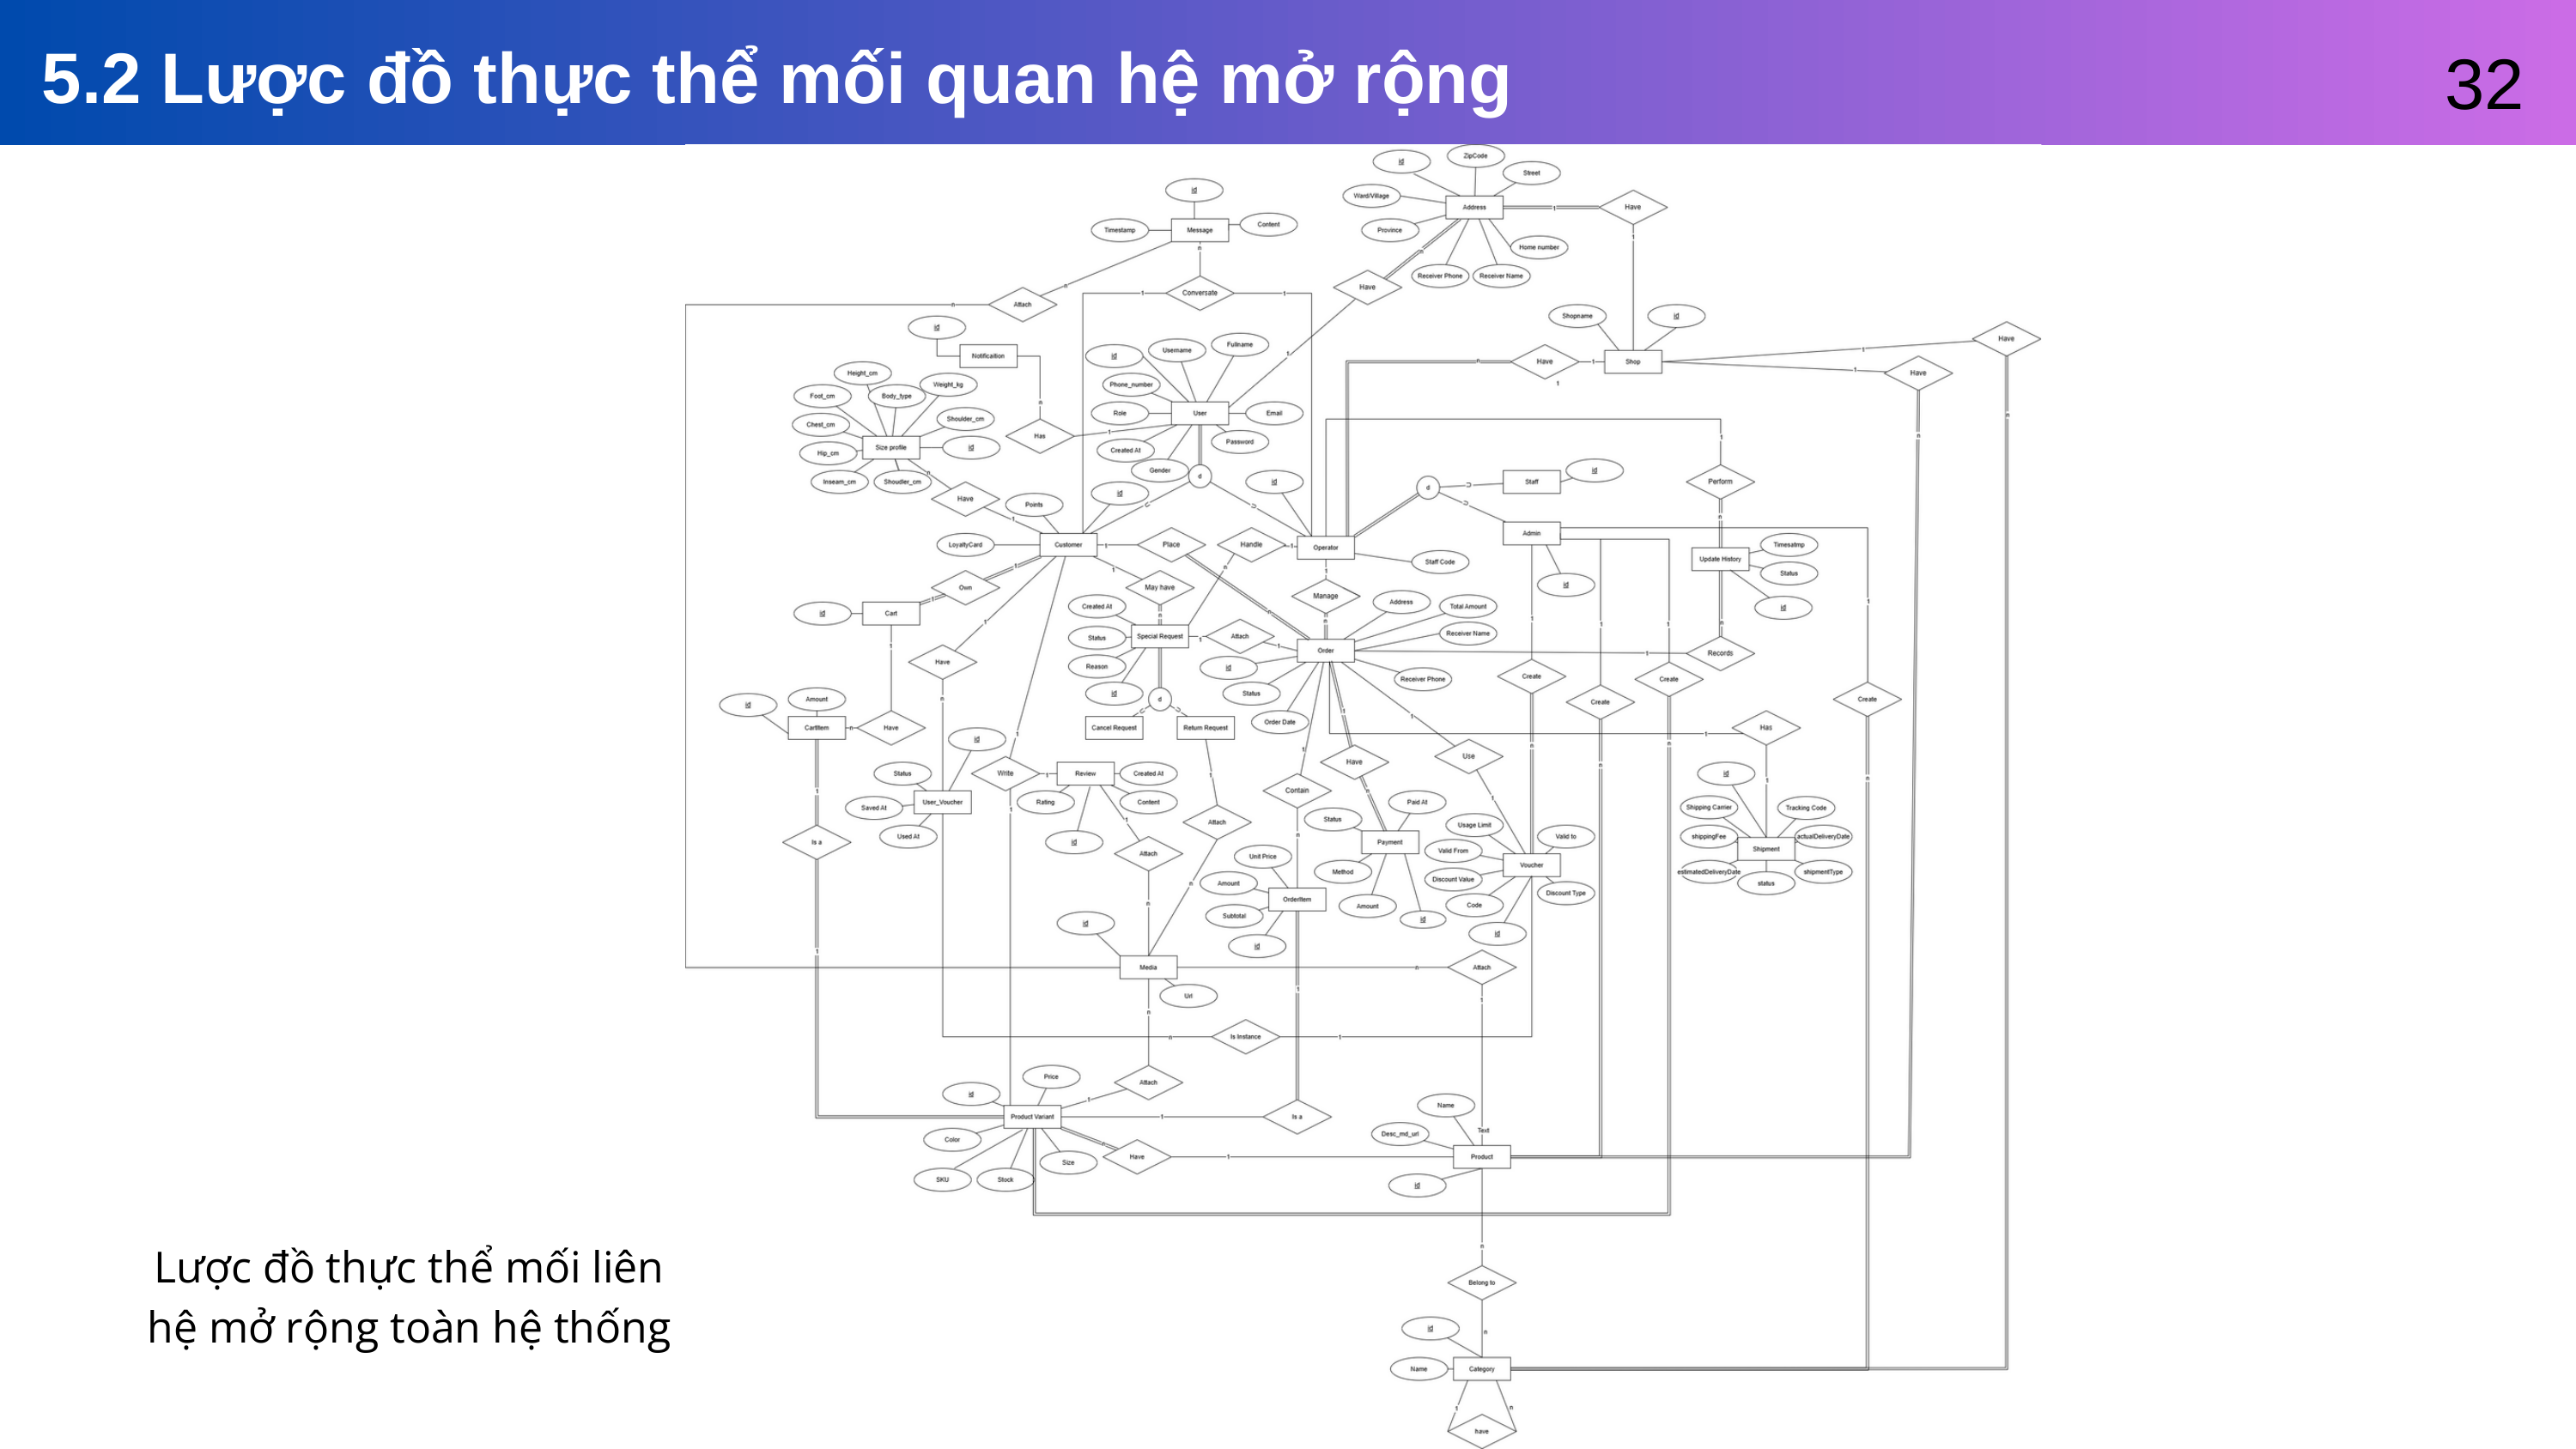

32
5.2 Lược đồ thực thể mối quan hệ mở rộng

Lược đồ thực thể mối liên hệ mở rộng toàn hệ thống